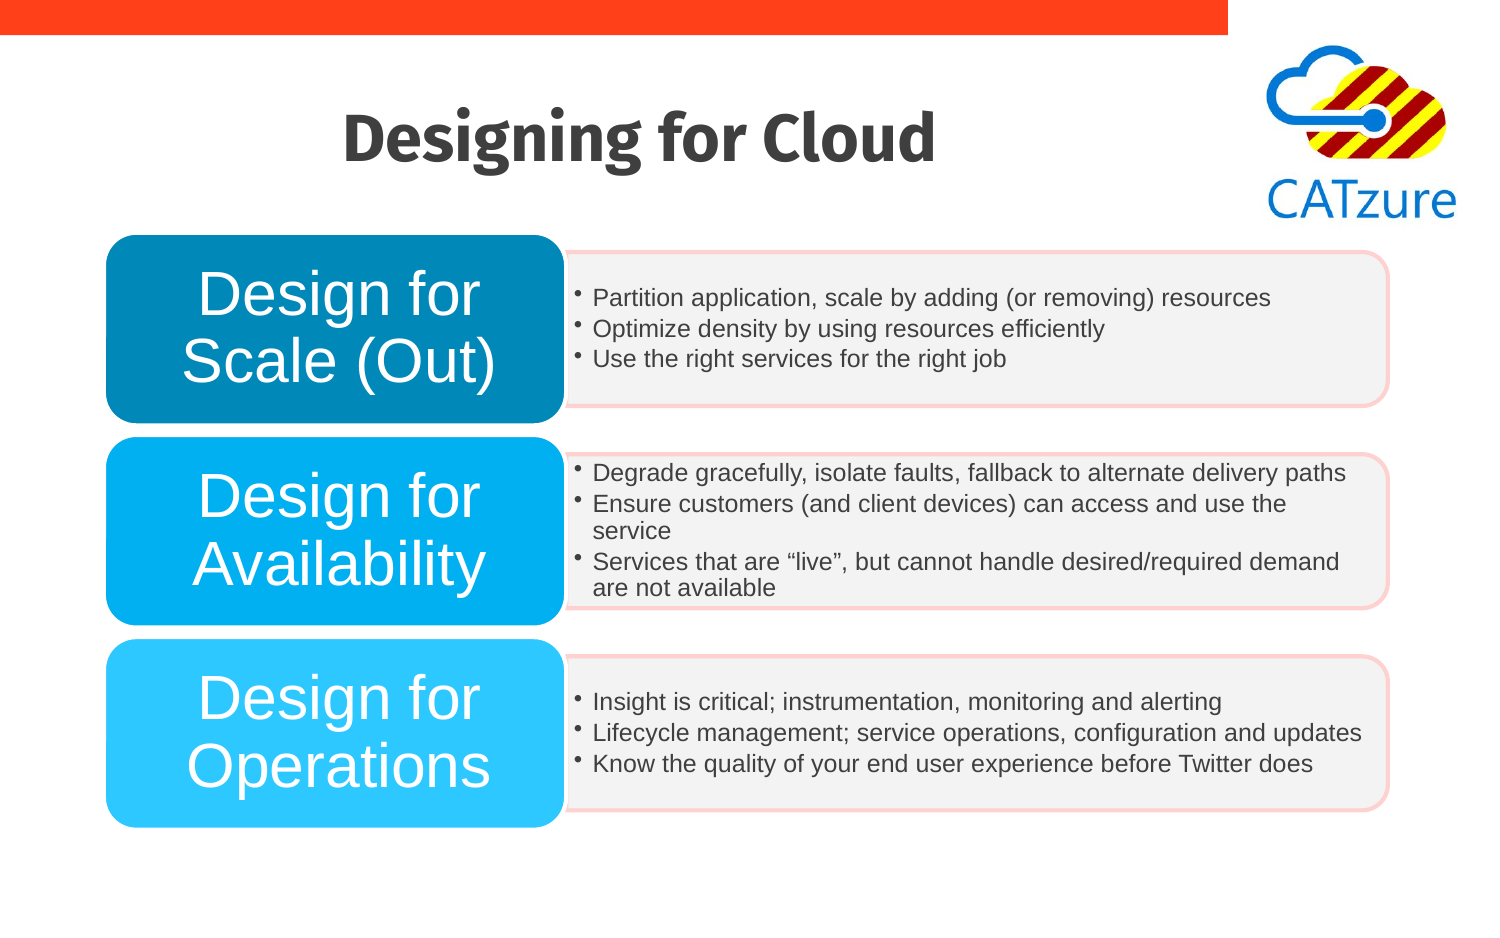

# Designing for Cloud
Partition application, scale by adding (or removing) resources
Optimize density by using resources efficiently
Use the right services for the right job
Design for Scale (Out)
Degrade gracefully, isolate faults, fallback to alternate delivery paths
Ensure customers (and client devices) can access and use the service
Services that are “live”, but cannot handle desired/required demand are not available
Design for Availability
Insight is critical; instrumentation, monitoring and alerting
Lifecycle management; service operations, configuration and updates
Know the quality of your end user experience before Twitter does
Design for Operations